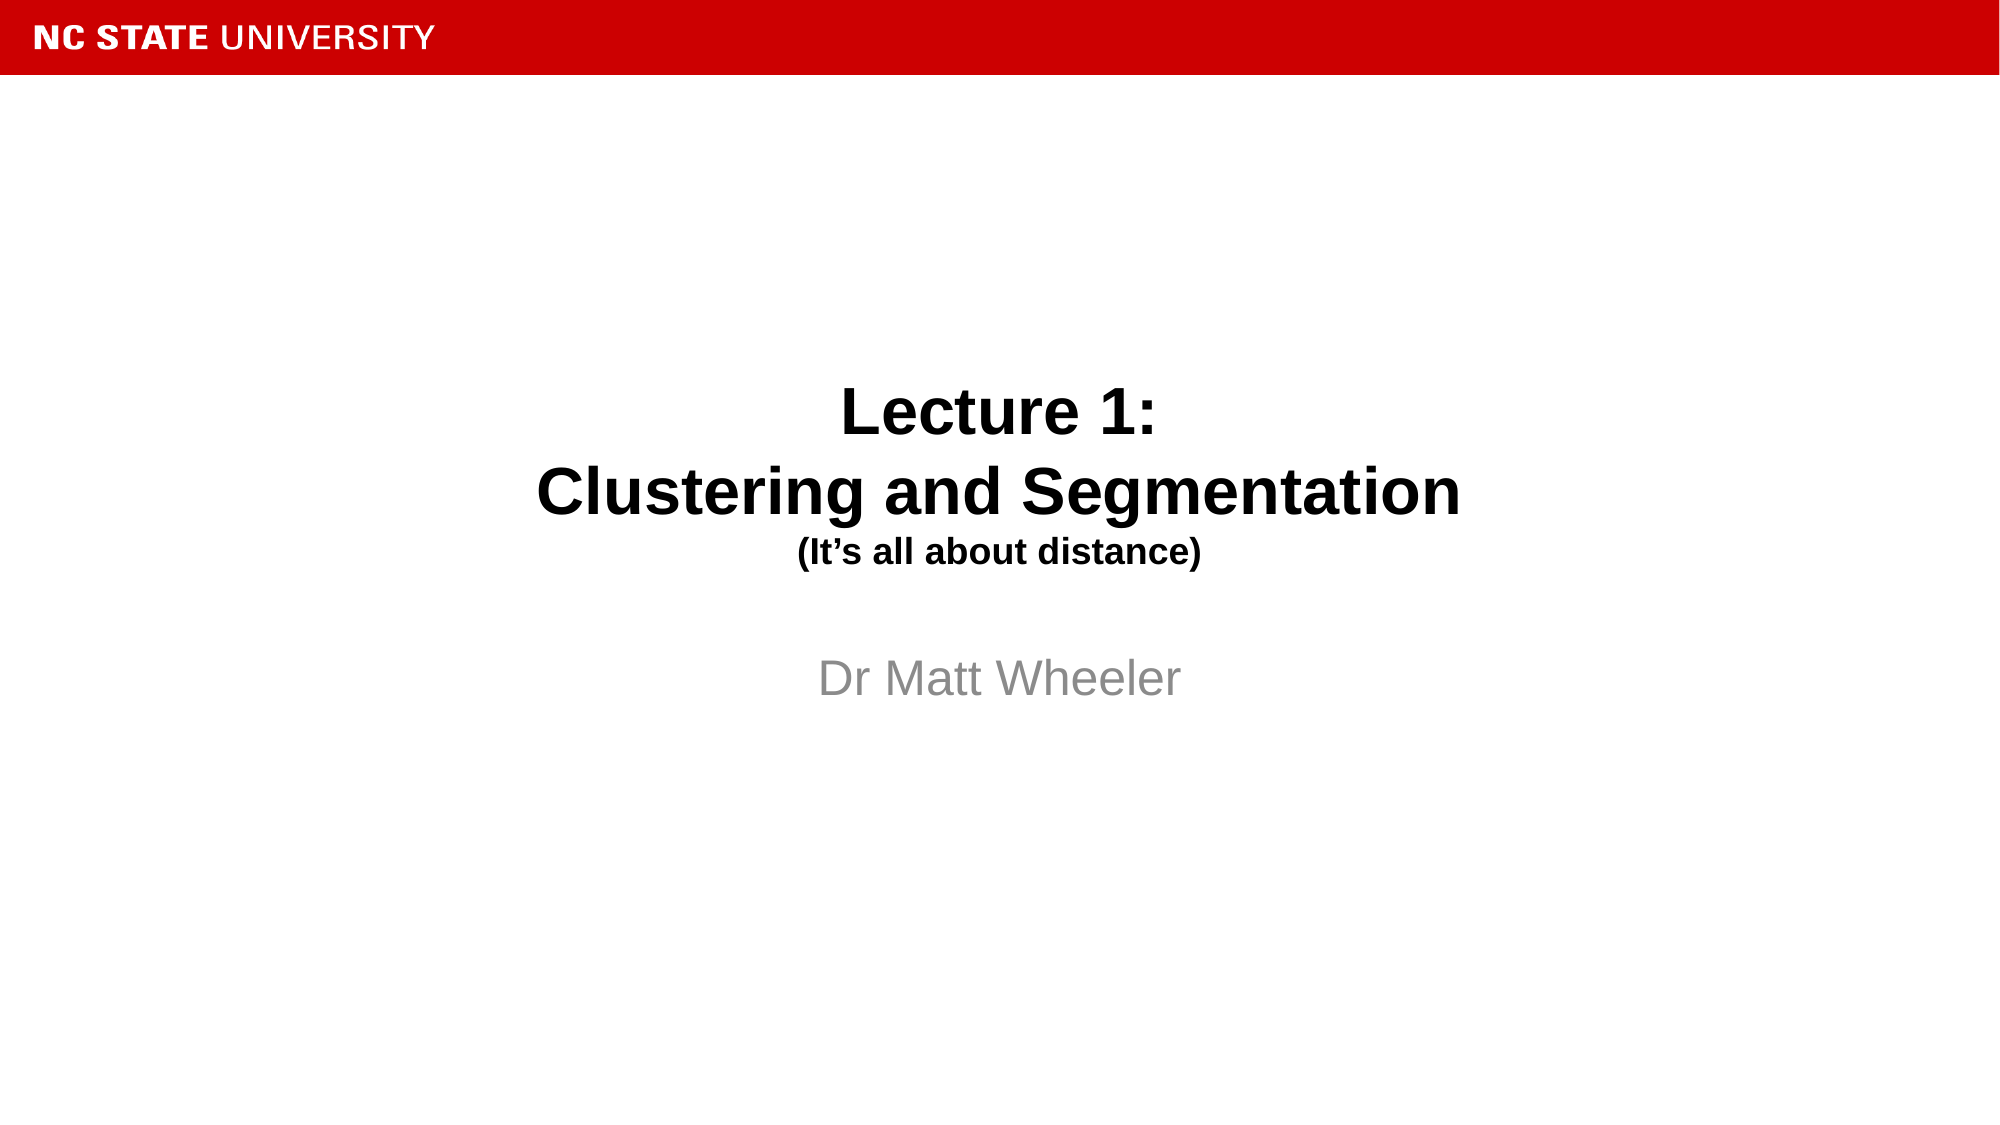

# Lecture 1: Clustering and Segmentation (It’s all about distance)
Dr Matt Wheeler